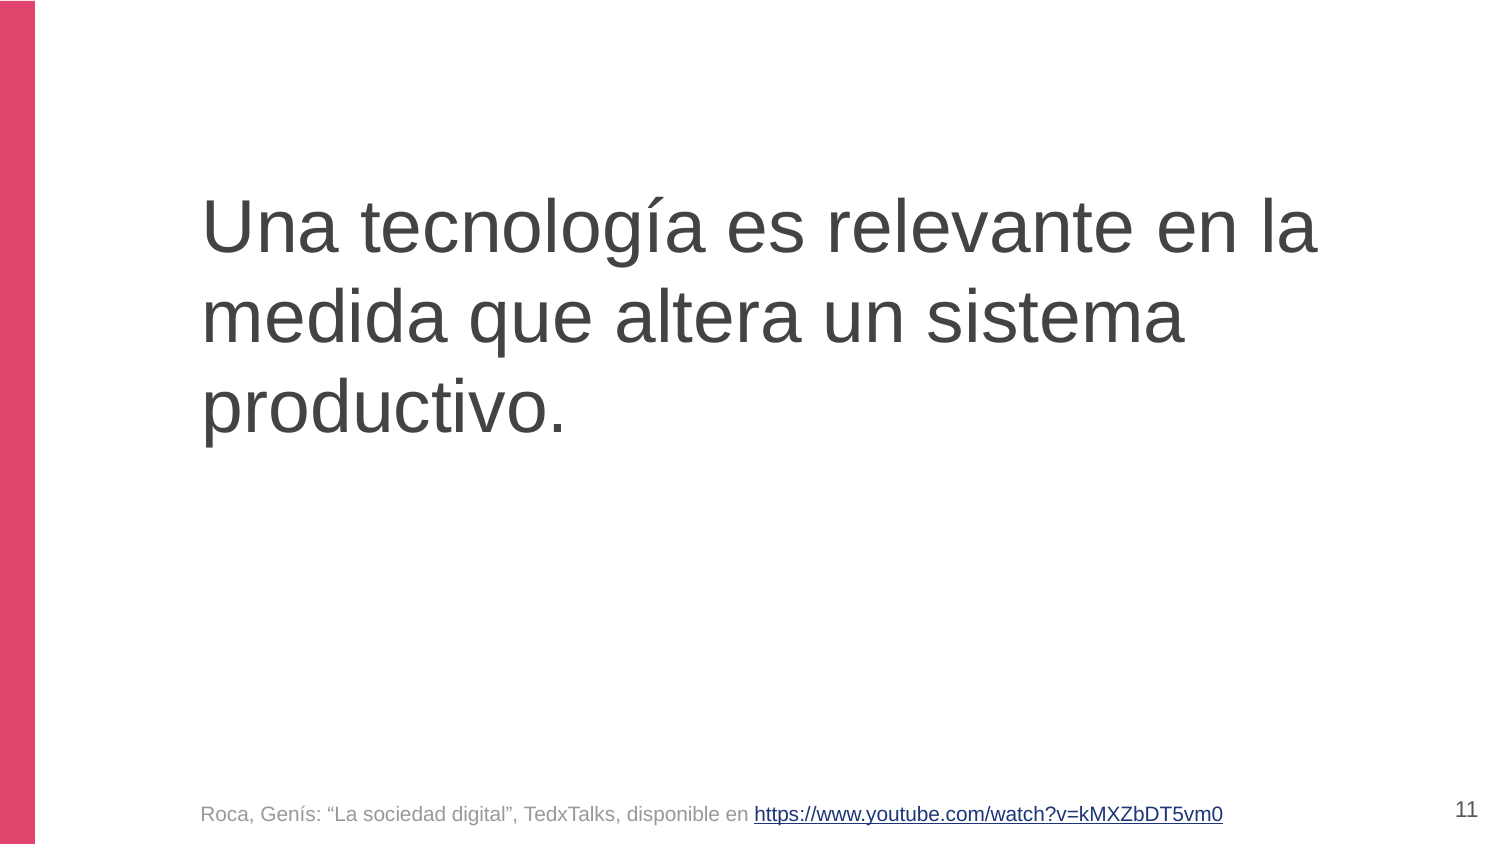

Una tecnología es relevante en la medida que altera un sistema productivo.
11
Roca, Genís: “La sociedad digital”, TedxTalks, disponible en https://www.youtube.com/watch?v=kMXZbDT5vm0